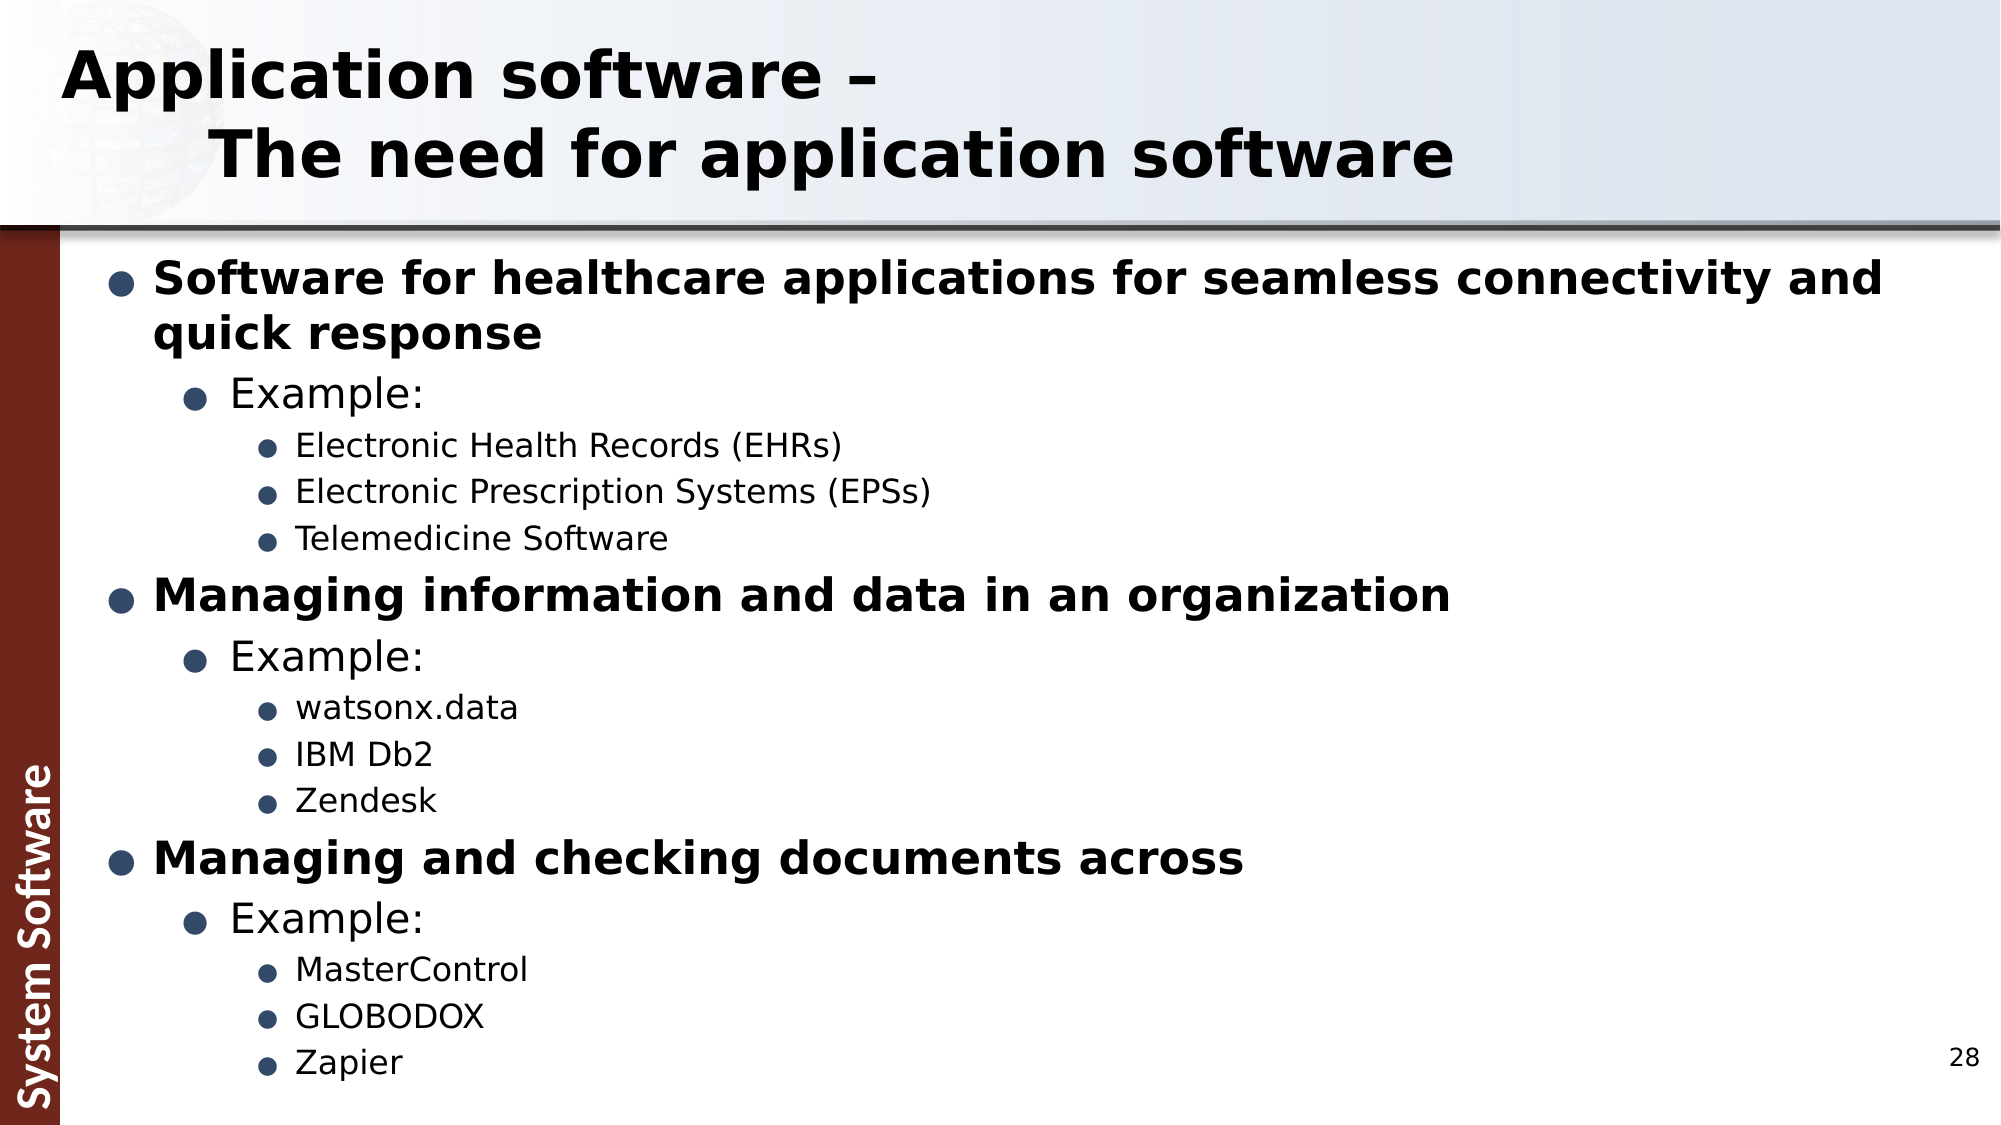

Application software –
			The need for application software
Software for healthcare applications for seamless connectivity and quick response
Example:
Electronic Health Records (EHRs)
Electronic Prescription Systems (EPSs)
Telemedicine Software
Managing information and data in an organization
Example:
watsonx.data
IBM Db2
Zendesk
Managing and checking documents across
Example:
MasterControl
GLOBODOX
Zapier
28